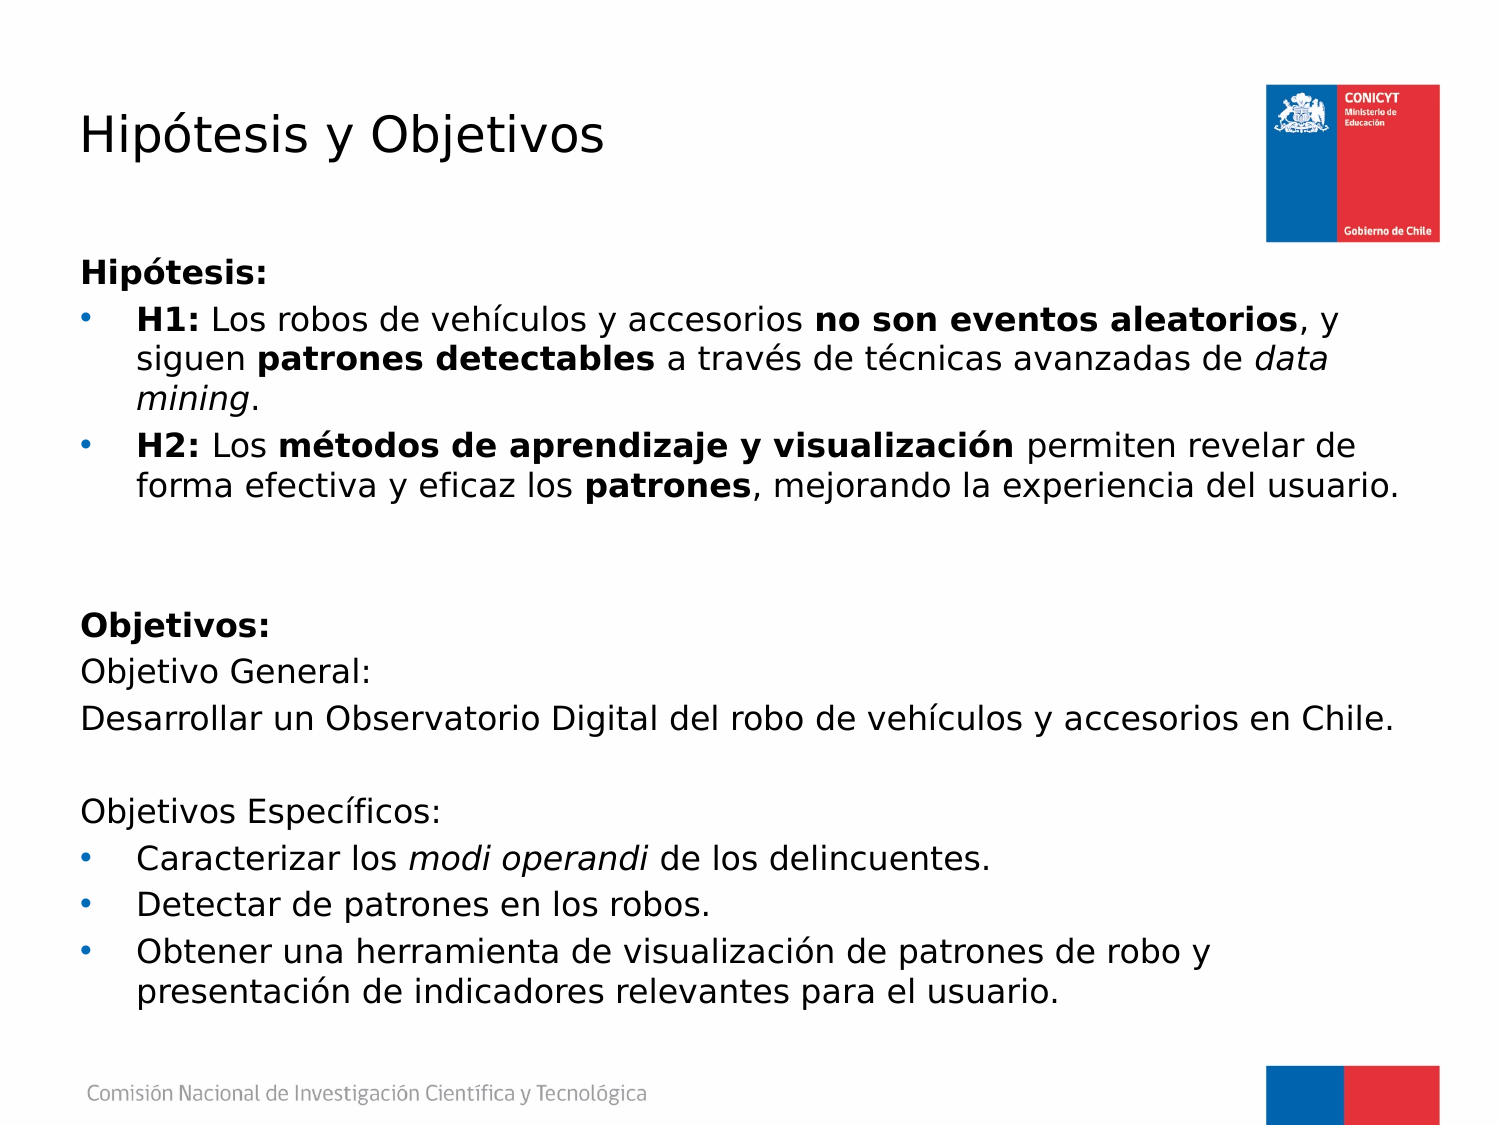

Hipótesis y Objetivos
Hipótesis:
H1: Los robos de vehículos y accesorios no son eventos aleatorios, y siguen patrones detectables a través de técnicas avanzadas de data mining.
H2: Los métodos de aprendizaje y visualización permiten revelar de forma efectiva y eficaz los patrones, mejorando la experiencia del usuario.

Objetivos:
Objetivo General:
Desarrollar un Observatorio Digital del robo de vehículos y accesorios en Chile.

Objetivos Específicos:
Caracterizar los modi operandi de los delincuentes.
Detectar de patrones en los robos.
Obtener una herramienta de visualización de patrones de robo y presentación de indicadores relevantes para el usuario.